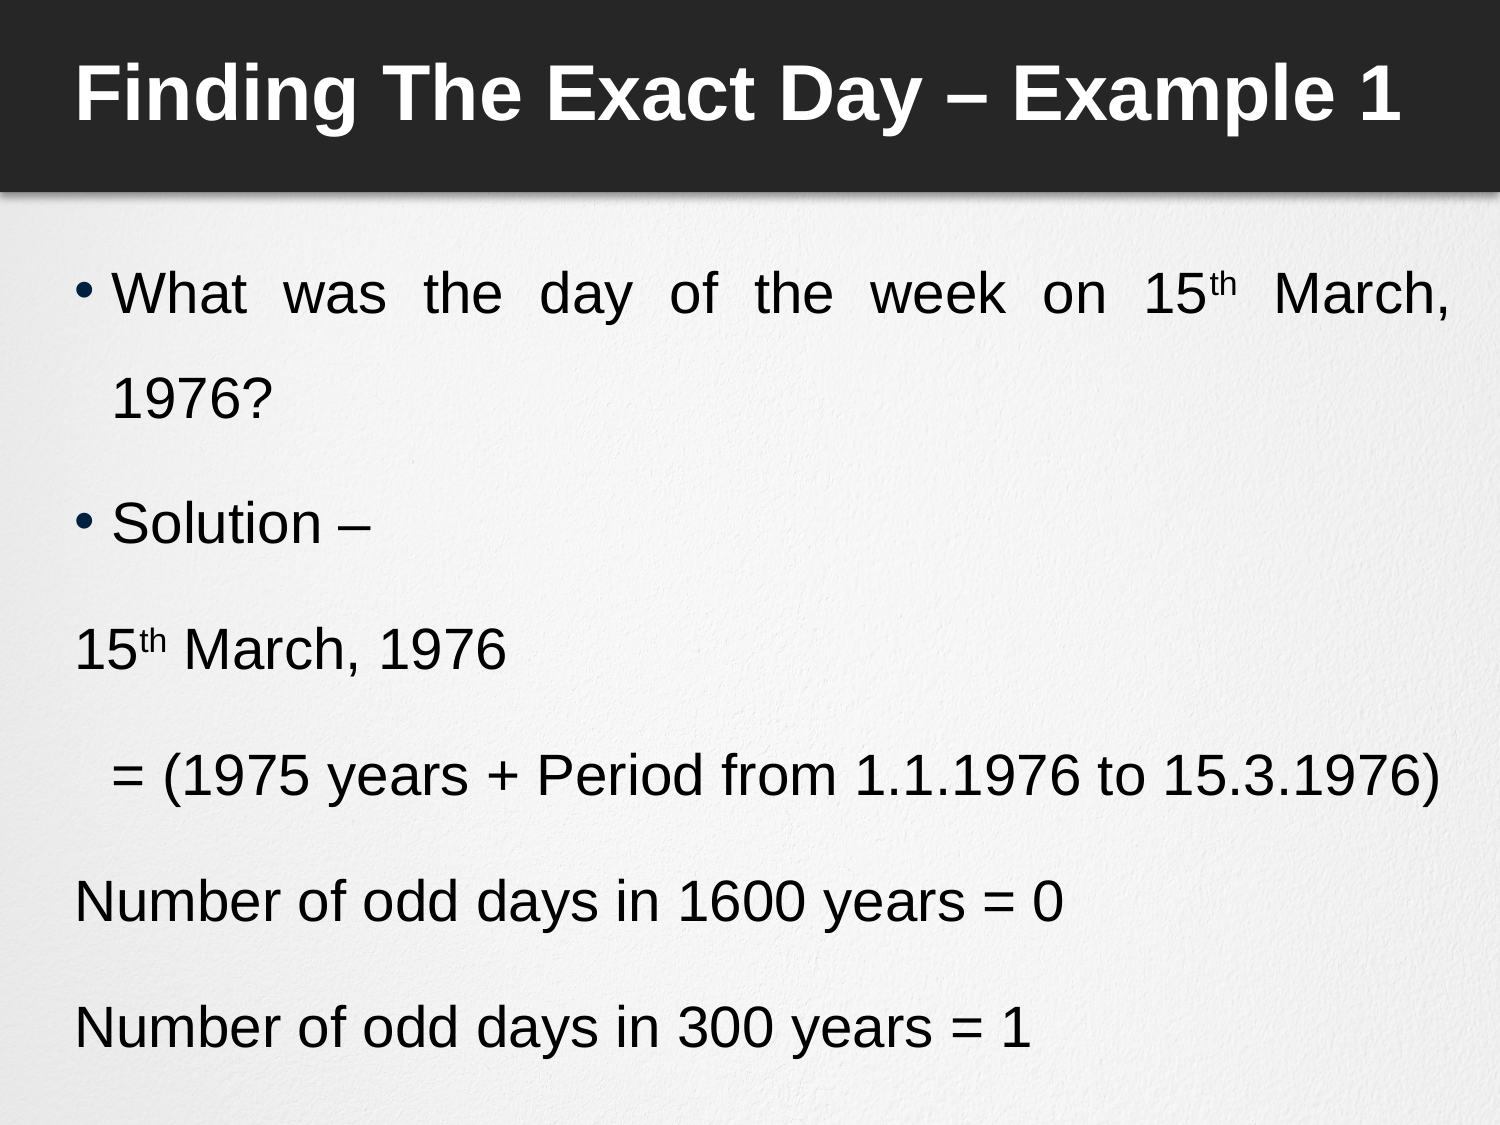

# Finding The Exact Day – Example 1
What was the day of the week on 15th March, 1976?
Solution –
15th March, 1976
	= (1975 years + Period from 1.1.1976 to 15.3.1976)
Number of odd days in 1600 years = 0
Number of odd days in 300 years = 1
Number of odd days for 1900 years = 0 + 1 =1